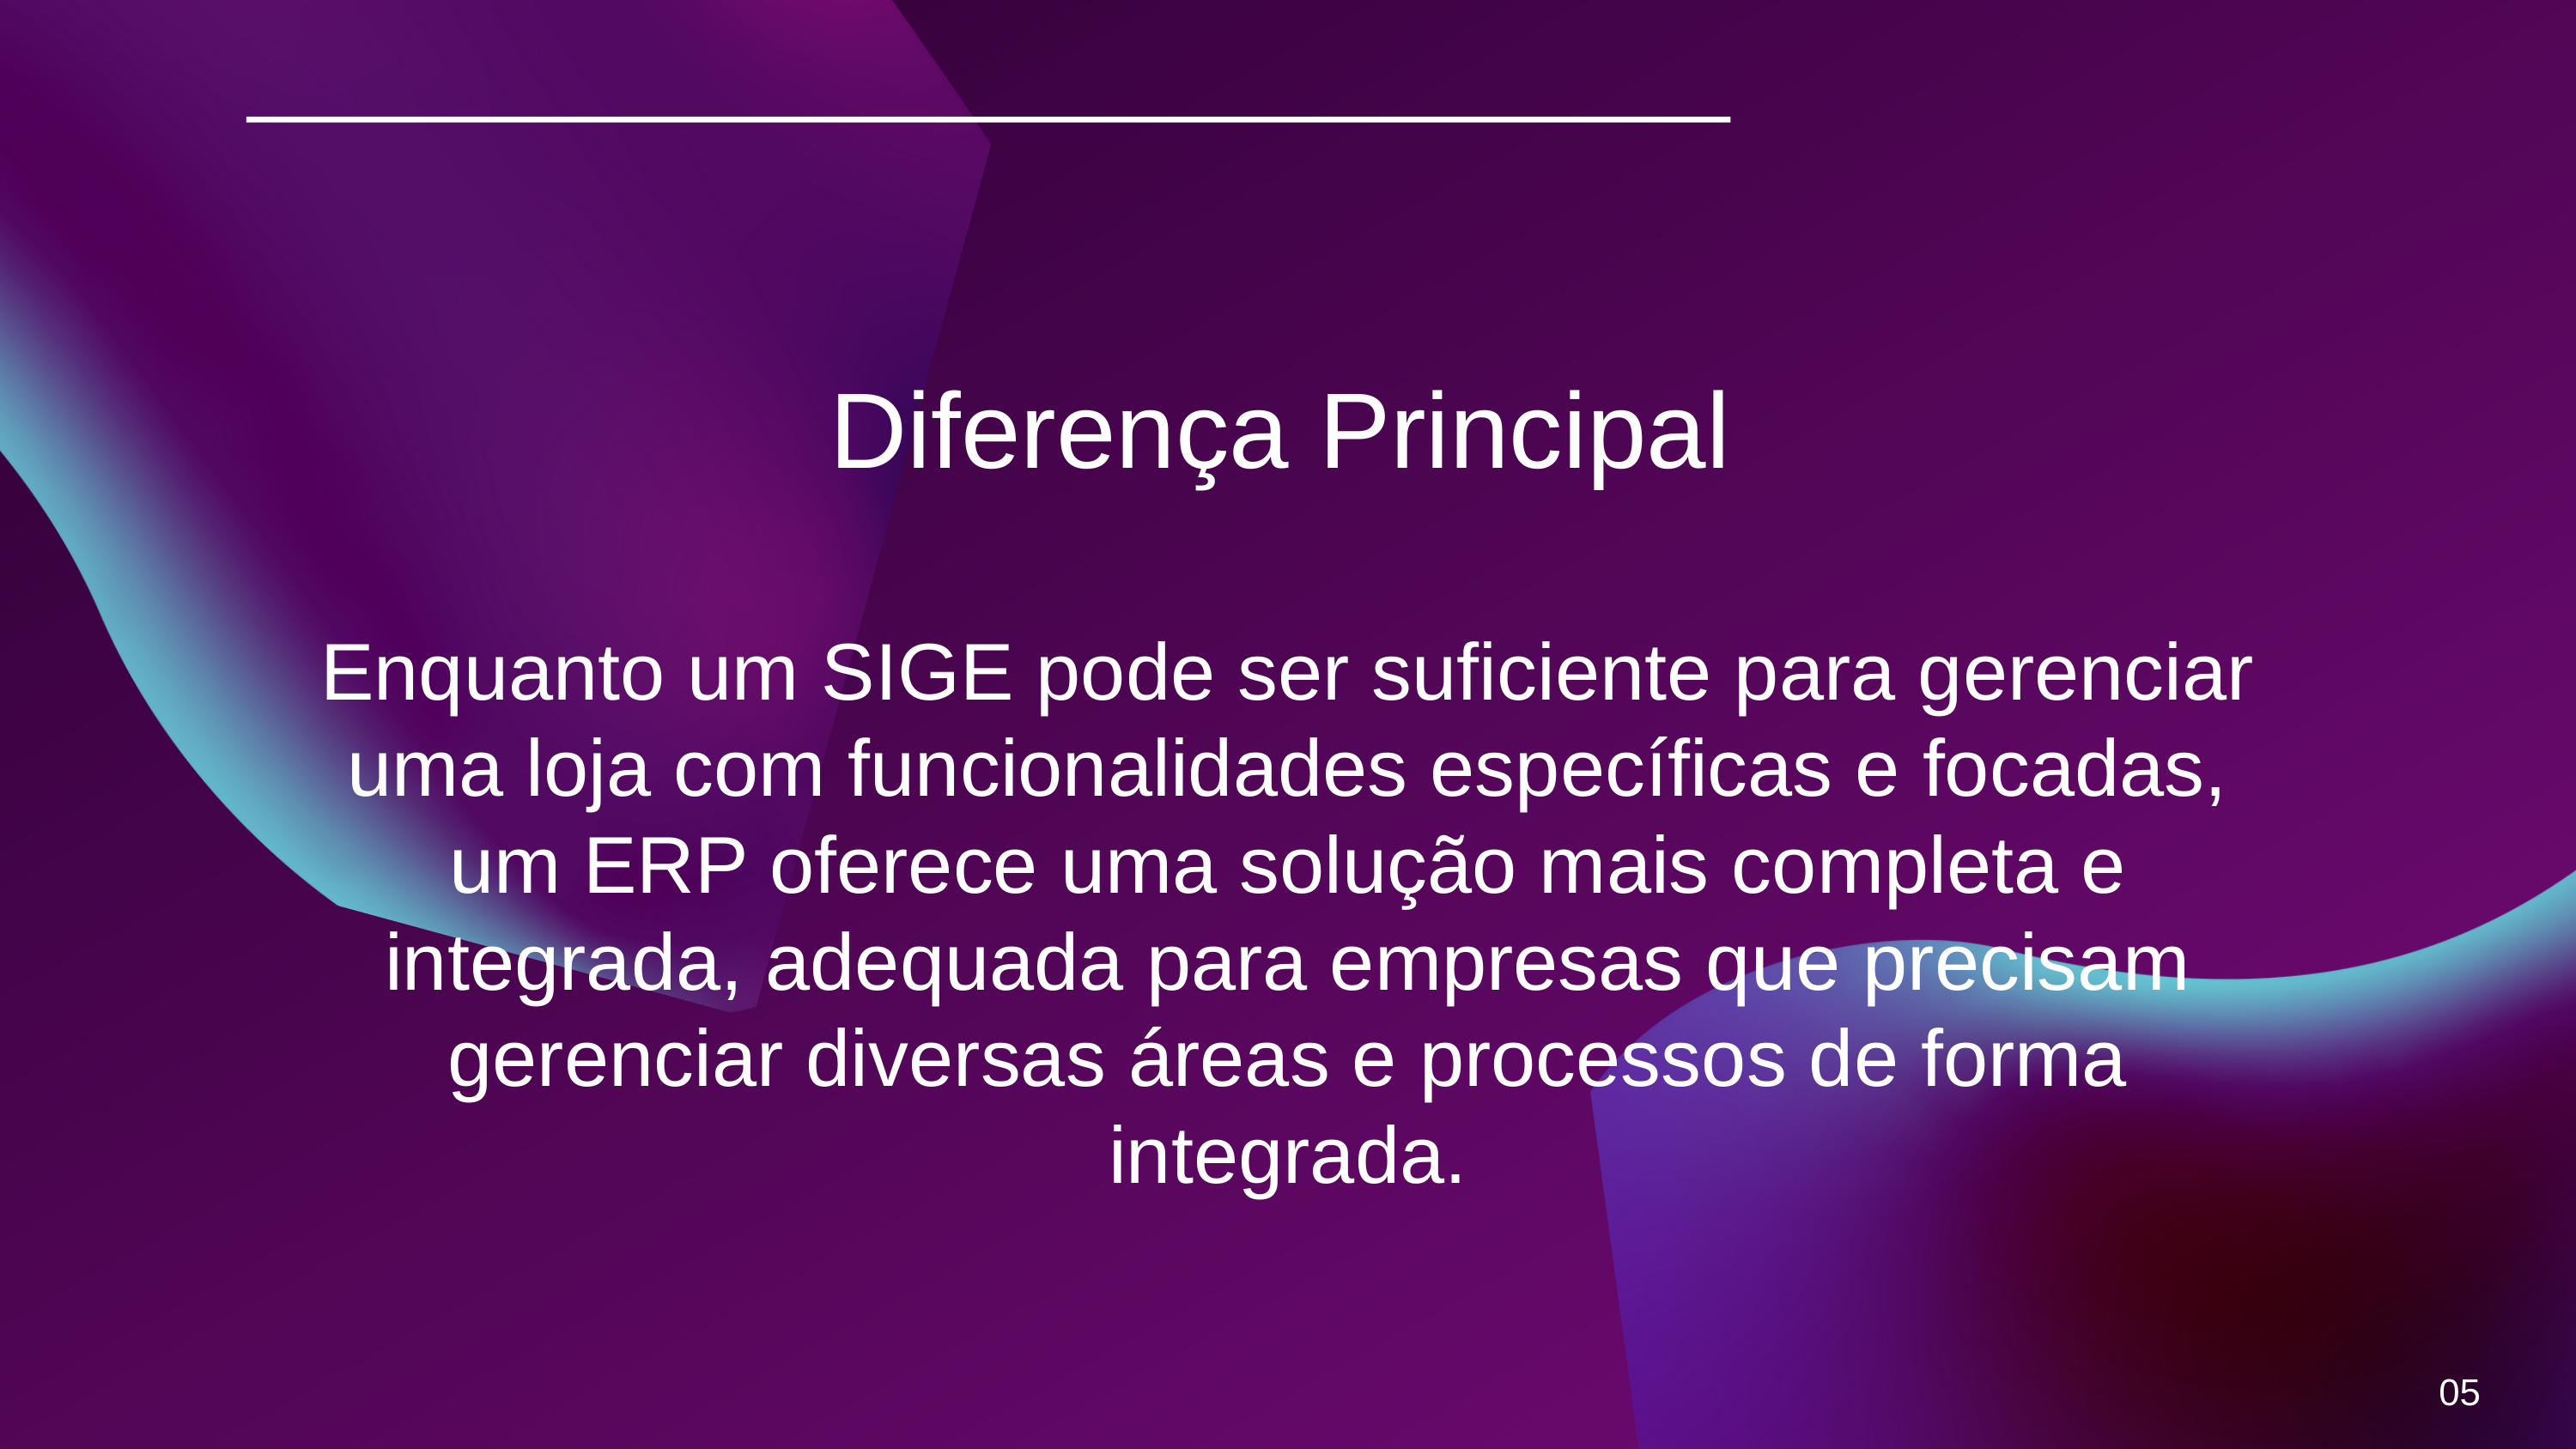

Diferença Principal

Enquanto um SIGE pode ser suficiente para gerenciar uma loja com funcionalidades específicas e focadas, um ERP oferece uma solução mais completa e integrada, adequada para empresas que precisam gerenciar diversas áreas e processos de forma integrada.

05